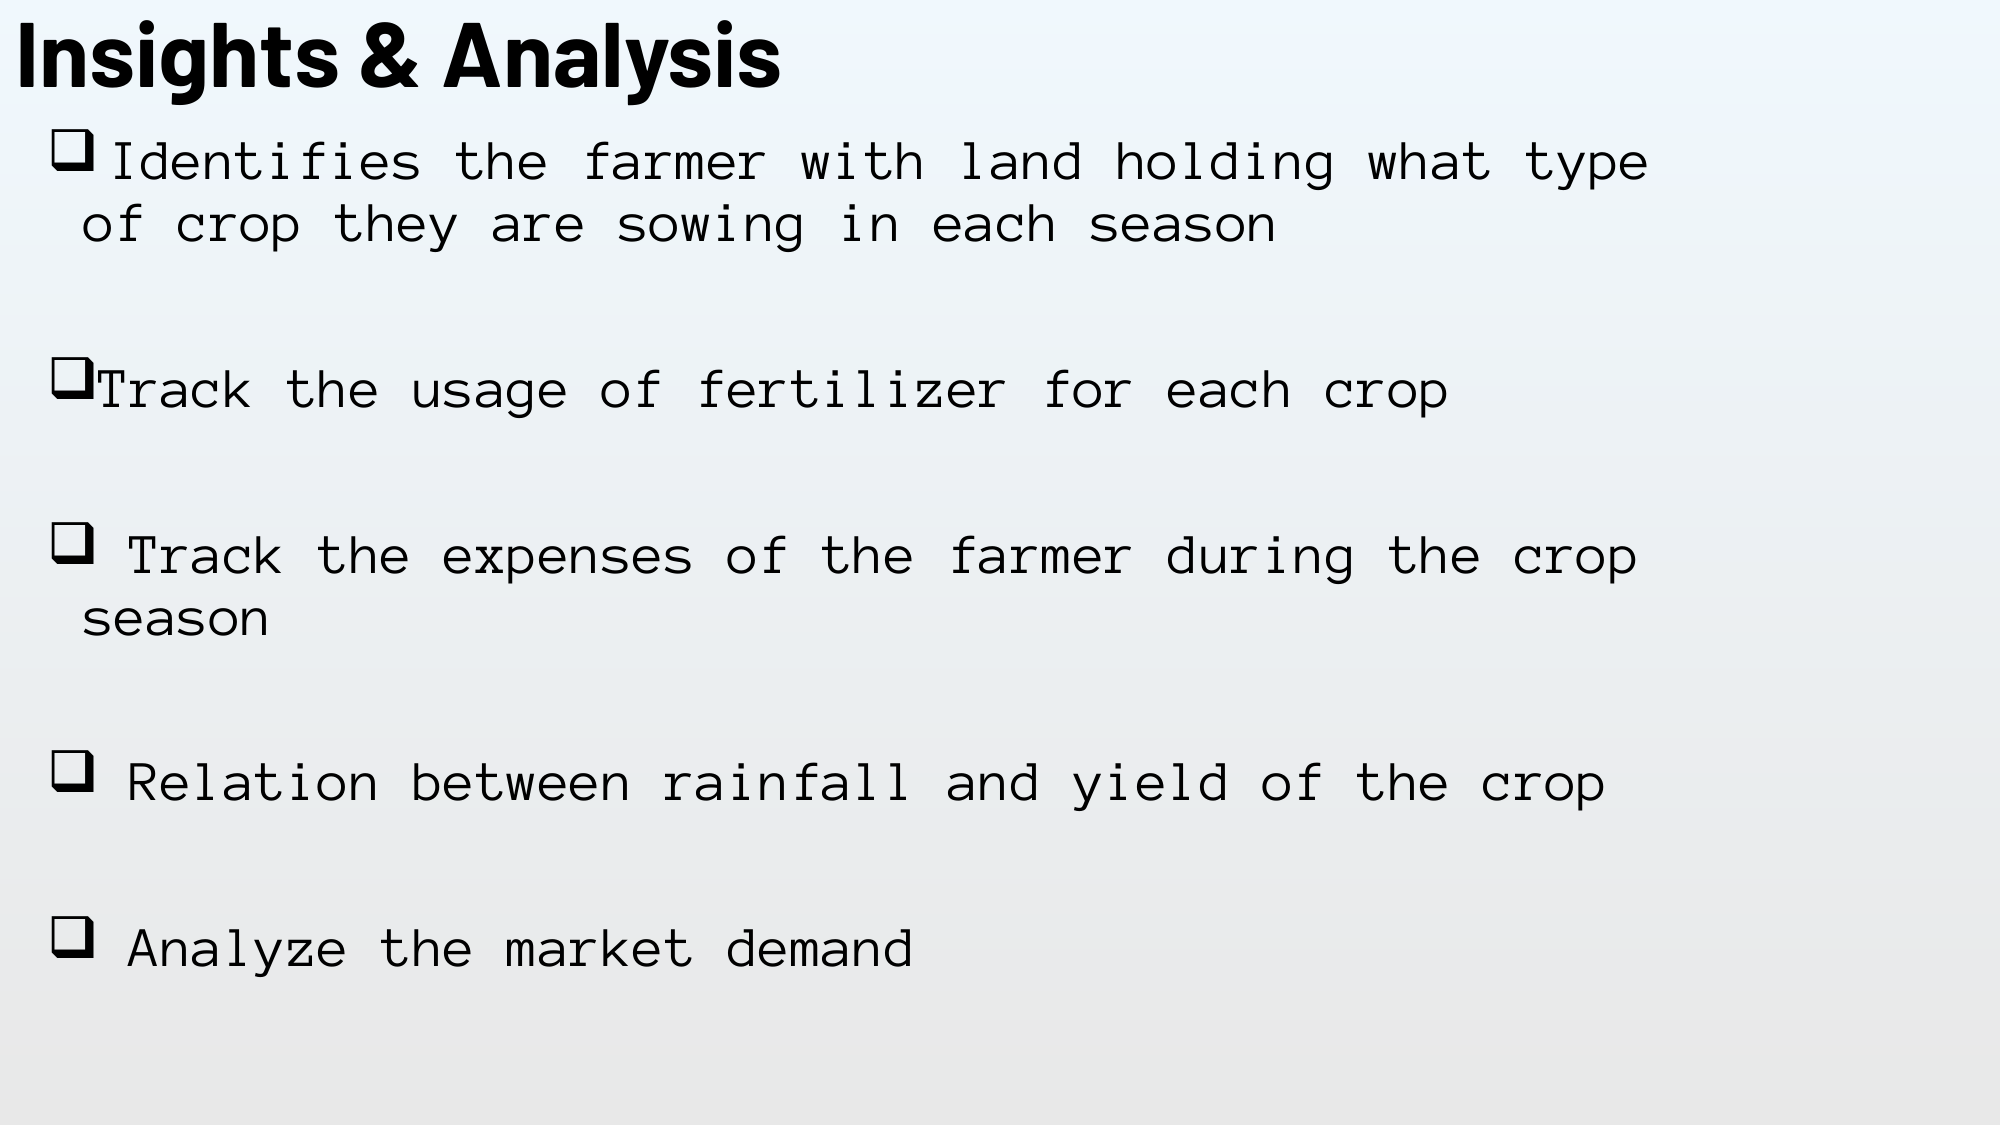

# Insights & Analysis
 Identifies the farmer with land holding what type of crop they are sowing in each season

Track the usage of fertilizer for each crop

 Track the expenses of the farmer during the crop season

 Relation between rainfall and yield of the crop

 Analyze the market demand